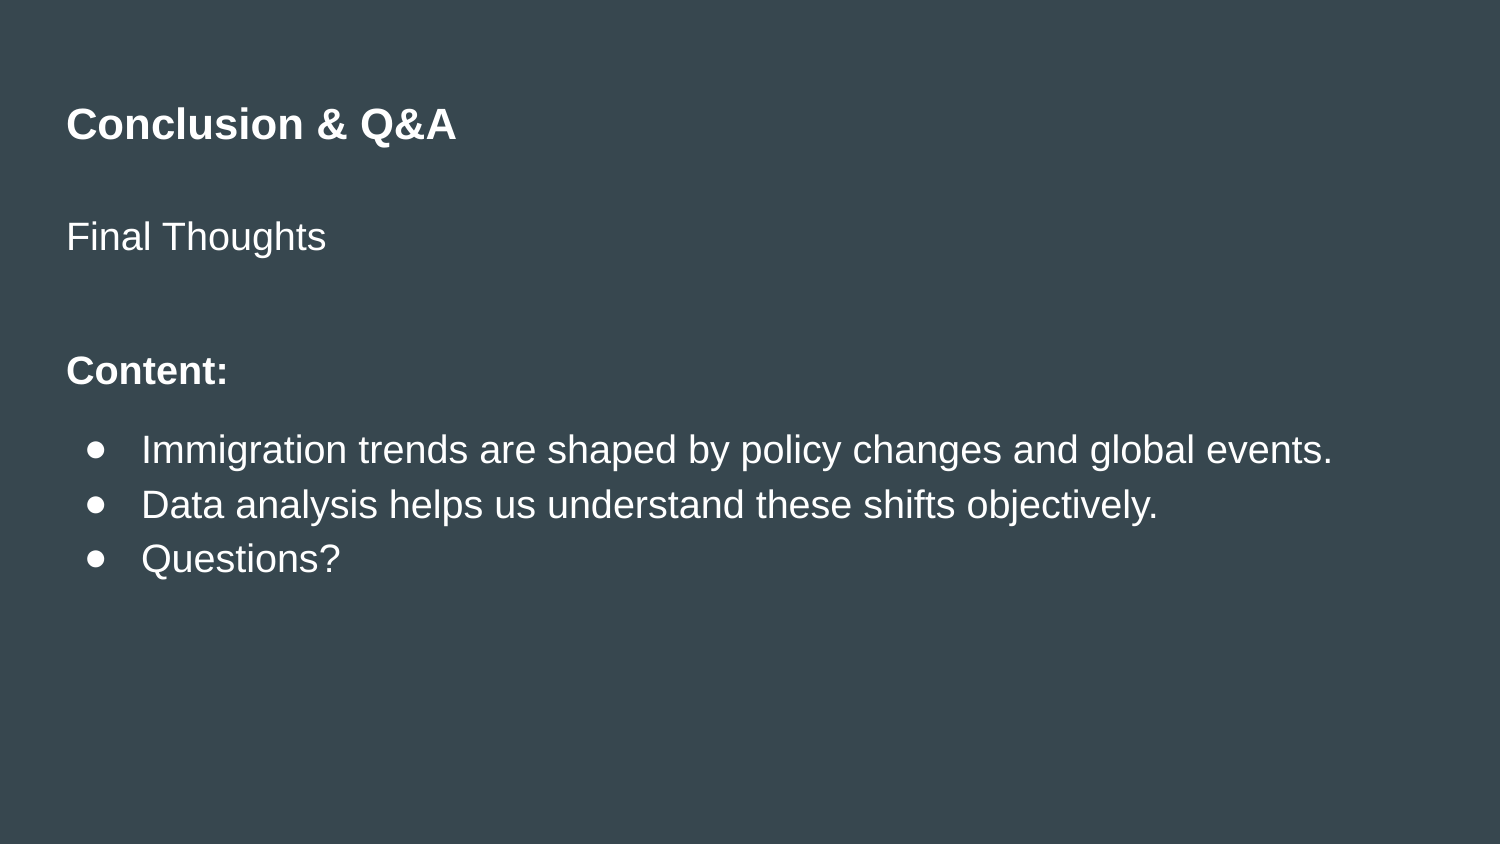

# Conclusion & Q&A

Final Thoughts
Content:
Immigration trends are shaped by policy changes and global events.
Data analysis helps us understand these shifts objectively.
Questions?